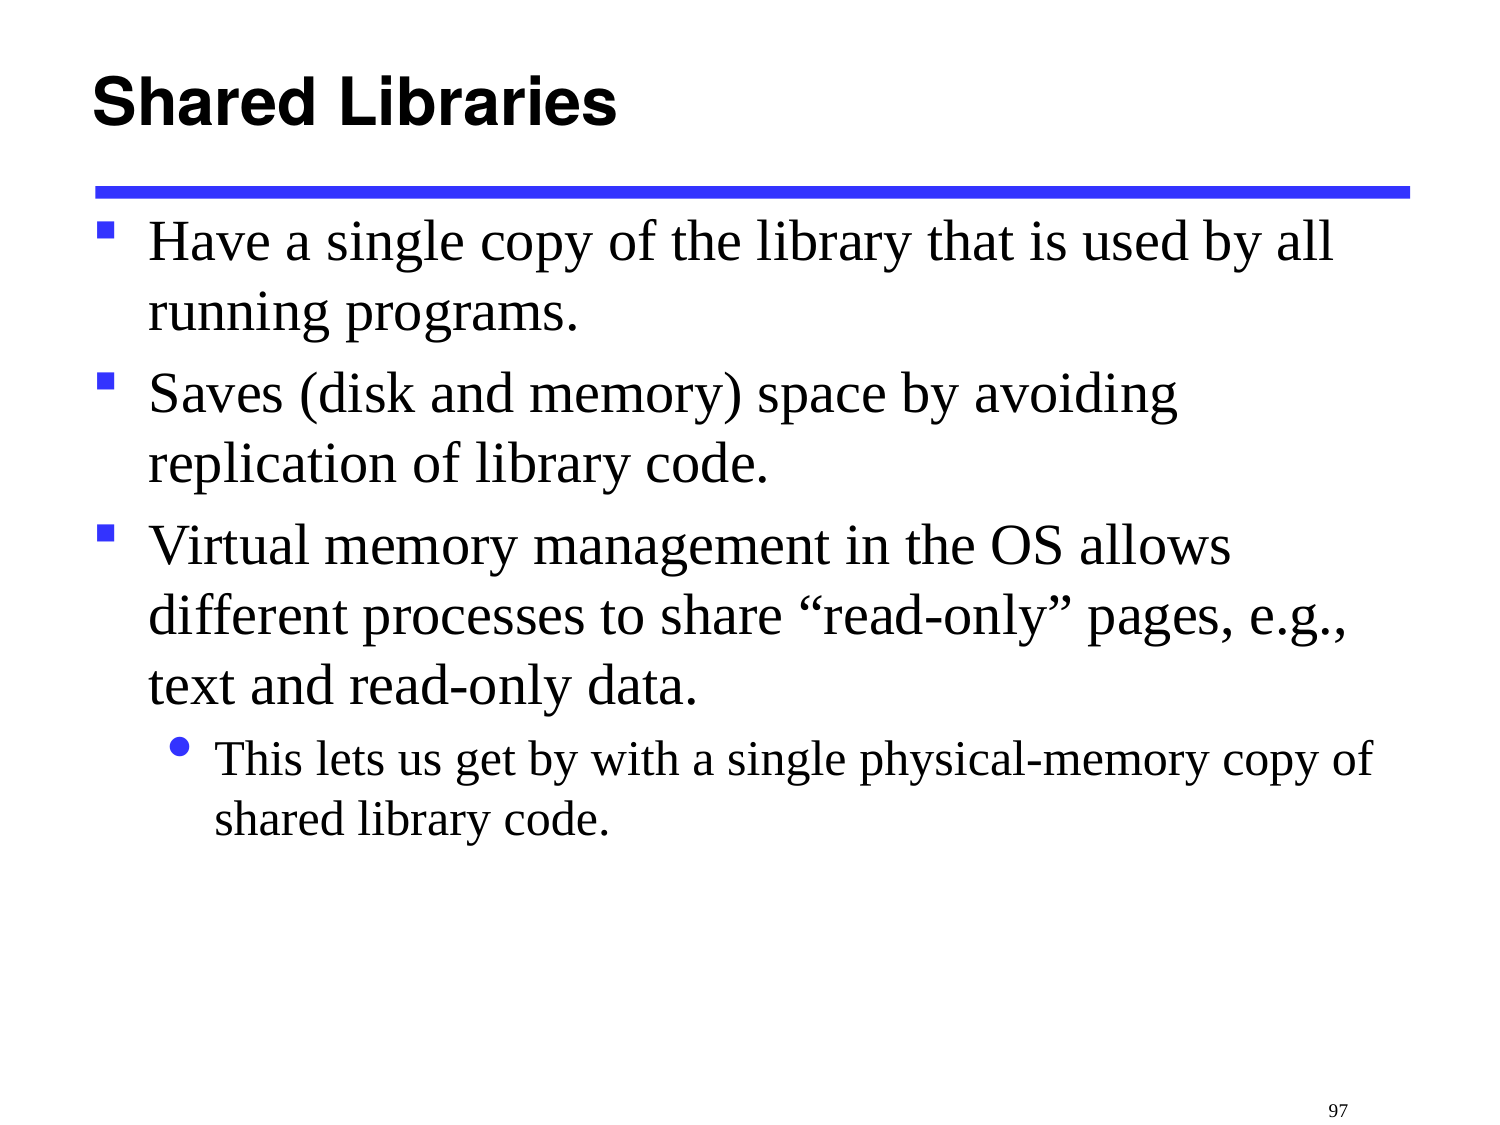

# Shared Libraries
Have a single copy of the library that is used by all running programs.
Saves (disk and memory) space by avoiding replication of library code.
Virtual memory management in the OS allows different processes to share “read-only” pages, e.g., text and read-only data.
This lets us get by with a single physical-memory copy of shared library code.
                           97